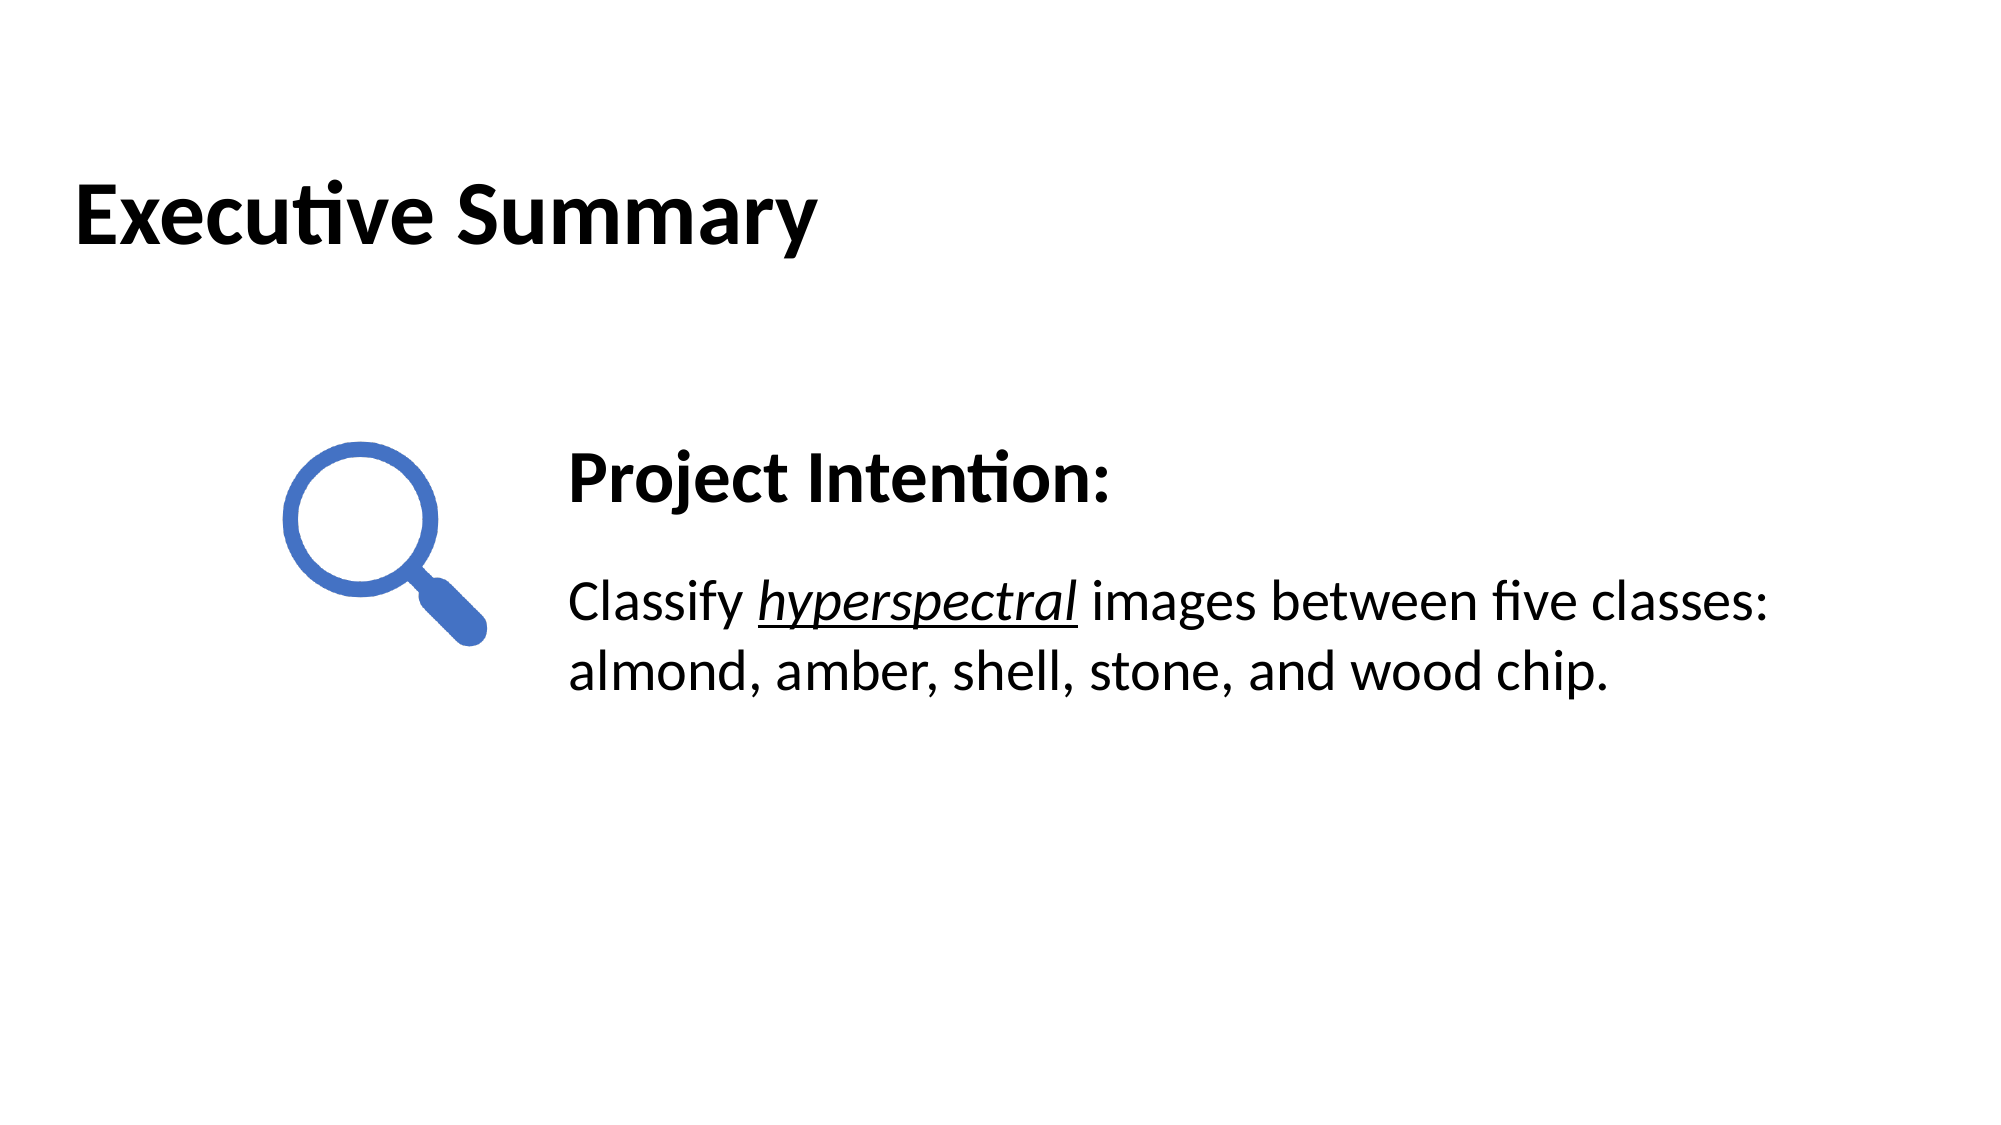

Executive Summary

Project Intention:

Classify hyperspectral images between five classes: almond, amber, shell, stone, and wood chip.